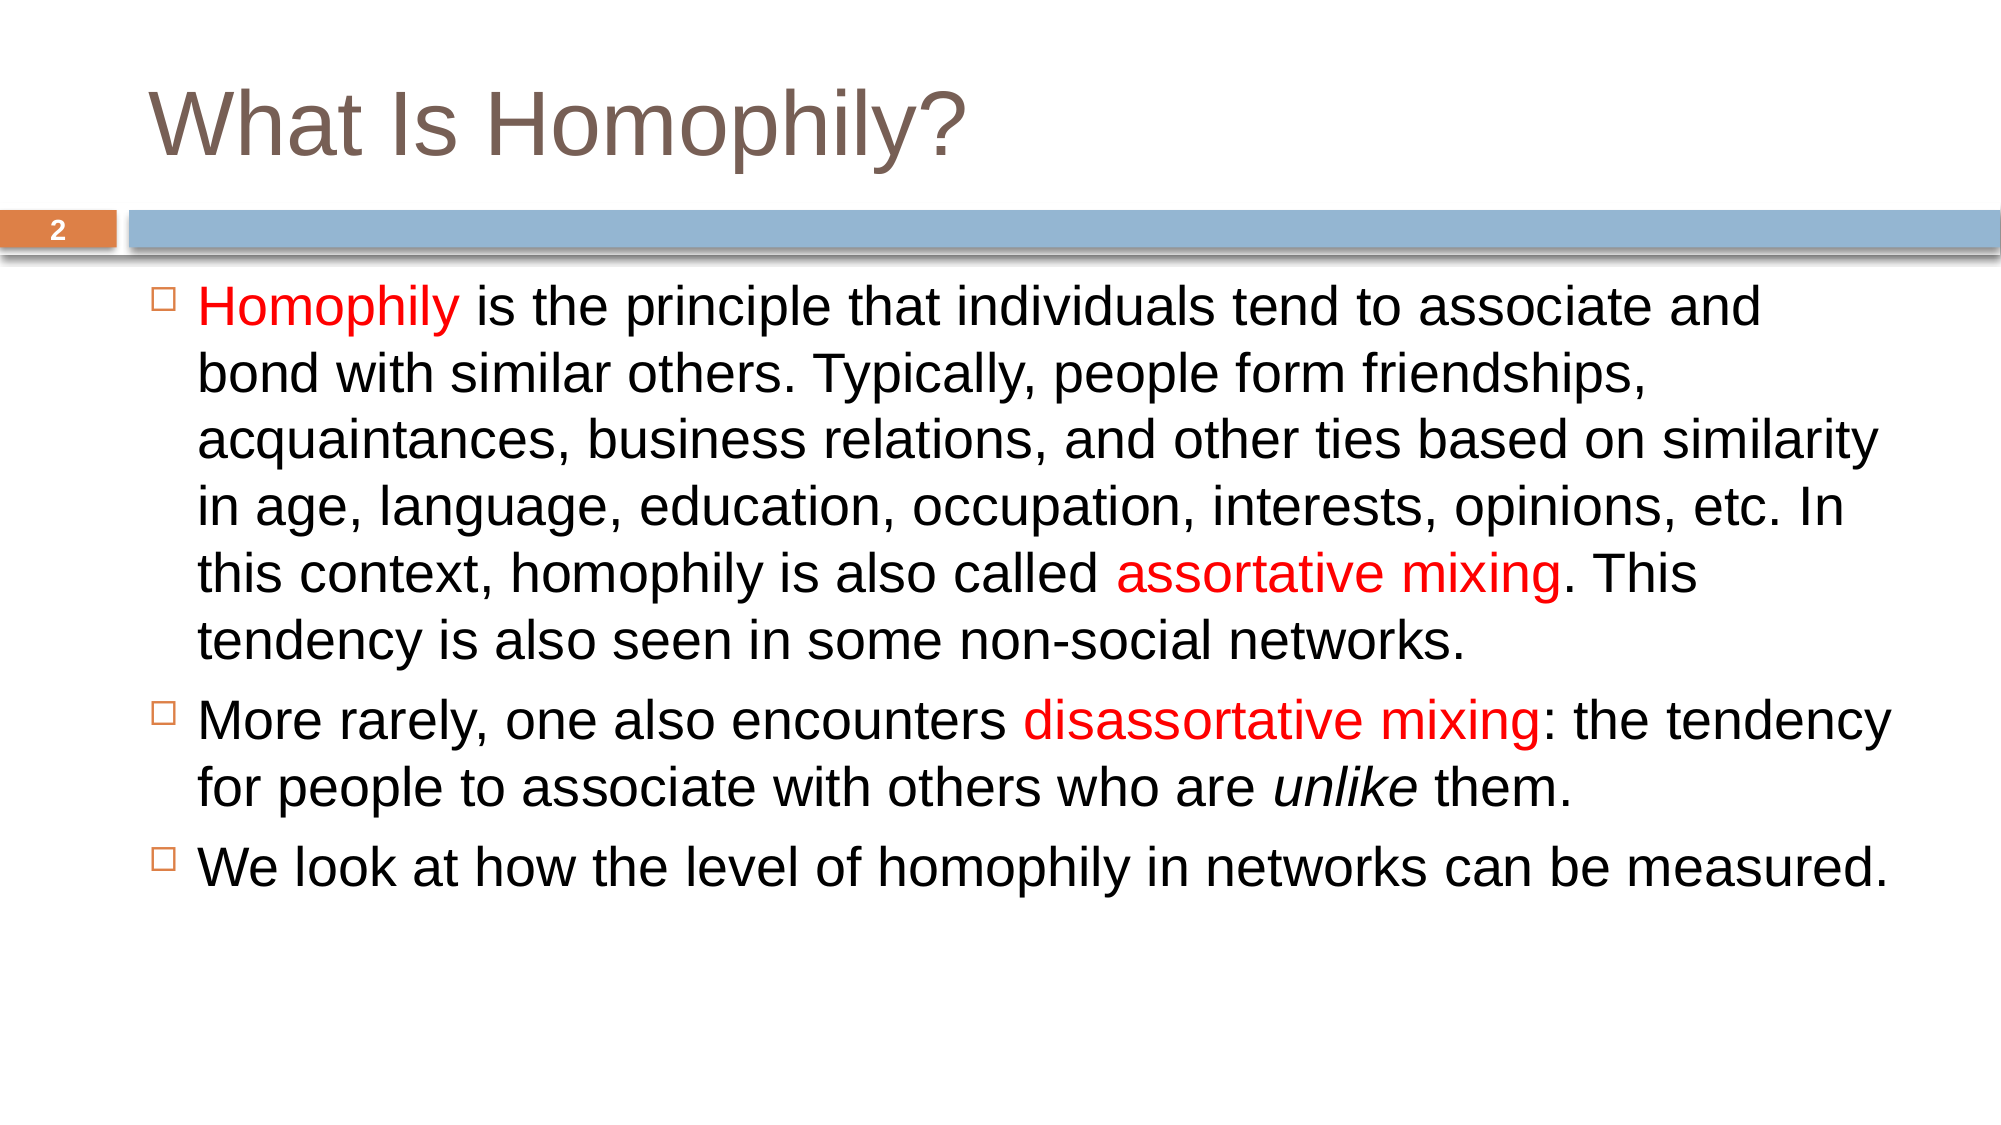

# What Is Homophily?
2
Homophily is the principle that individuals tend to associate and bond with similar others. Typically, people form friendships, acquaintances, business relations, and other ties based on similarity in age, language, education, occupation, interests, opinions, etc. In this context, homophily is also called assortative mixing. This tendency is also seen in some non-social networks.
More rarely, one also encounters disassortative mixing: the tendency for people to associate with others who are unlike them.
We look at how the level of homophily in networks can be measured.